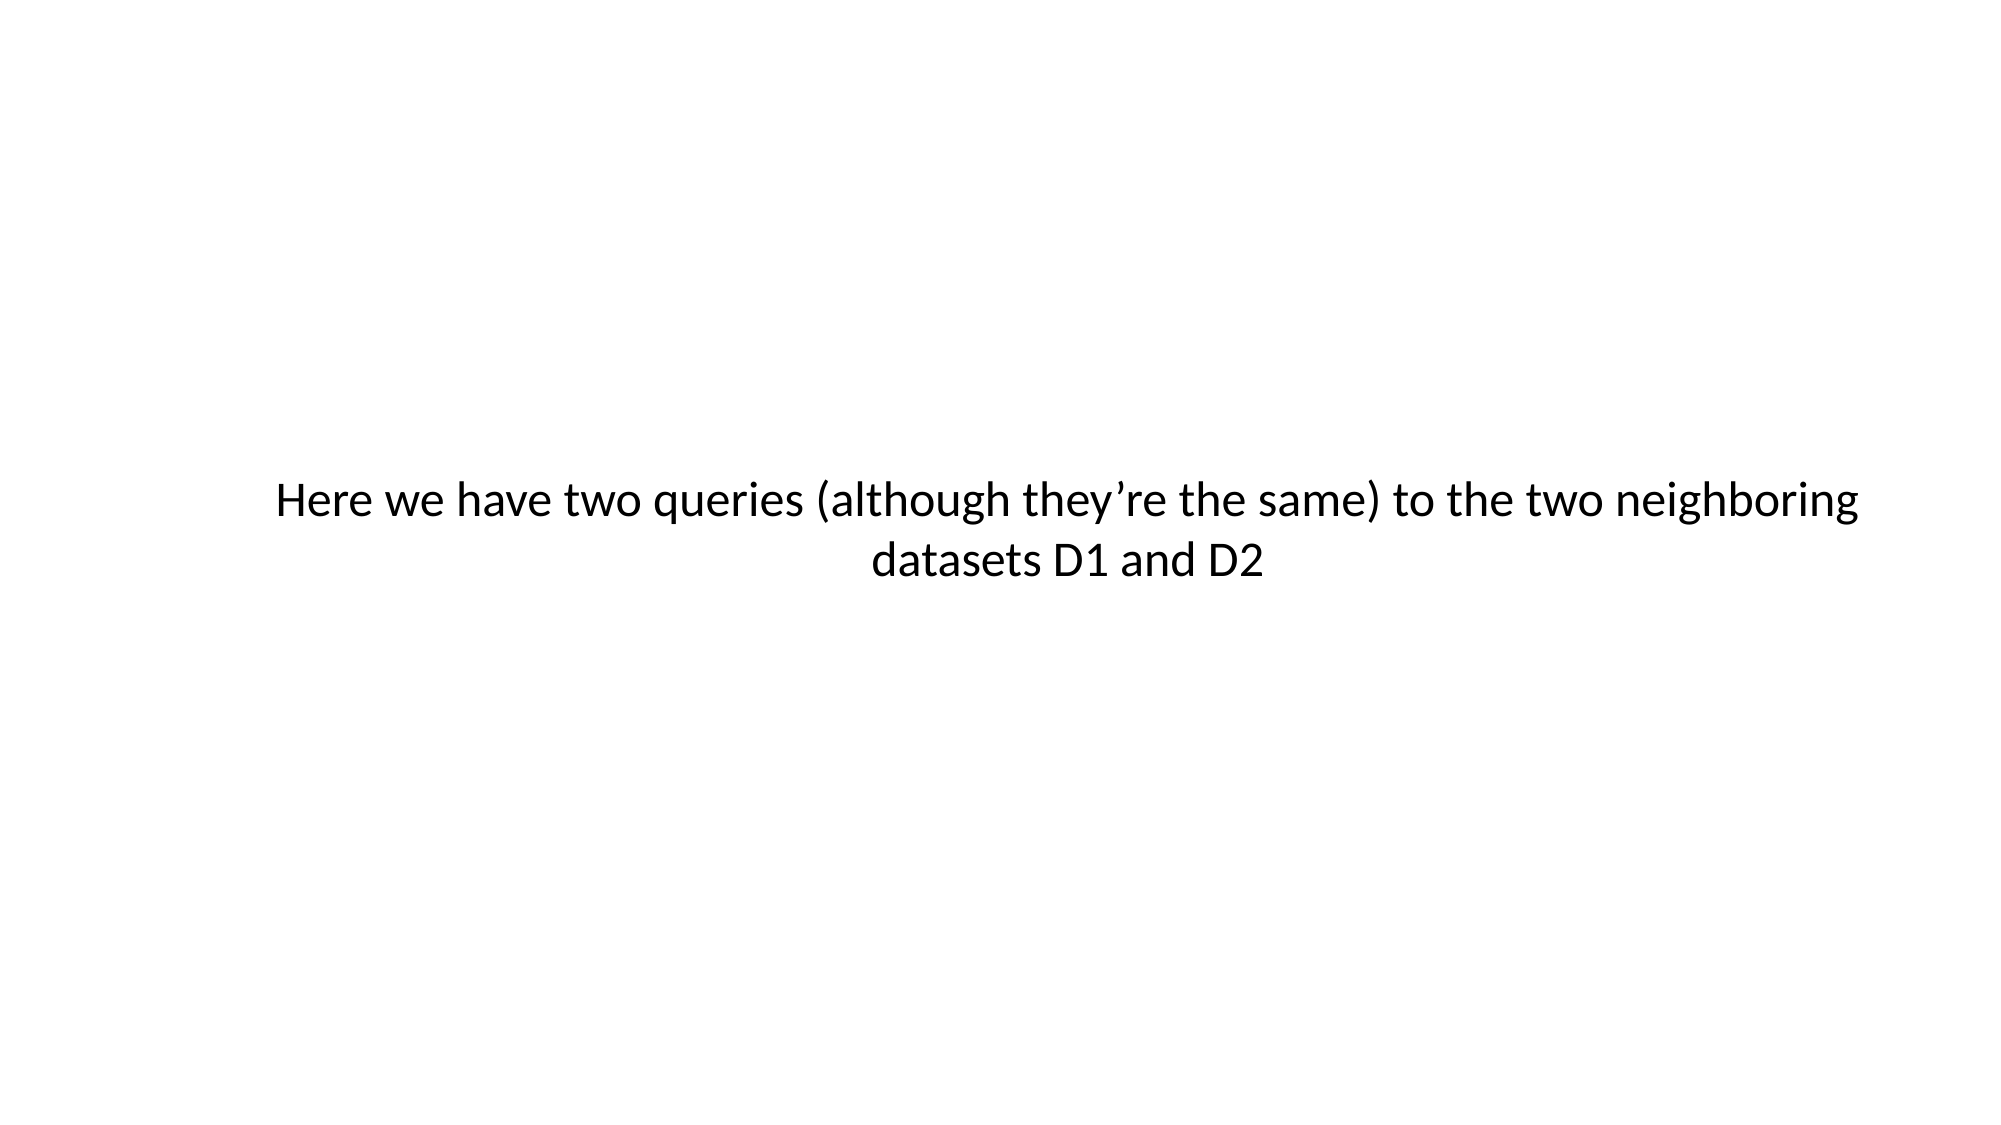

Here we have two queries (although they’re the same) to the two neighboring datasets D1 and D2